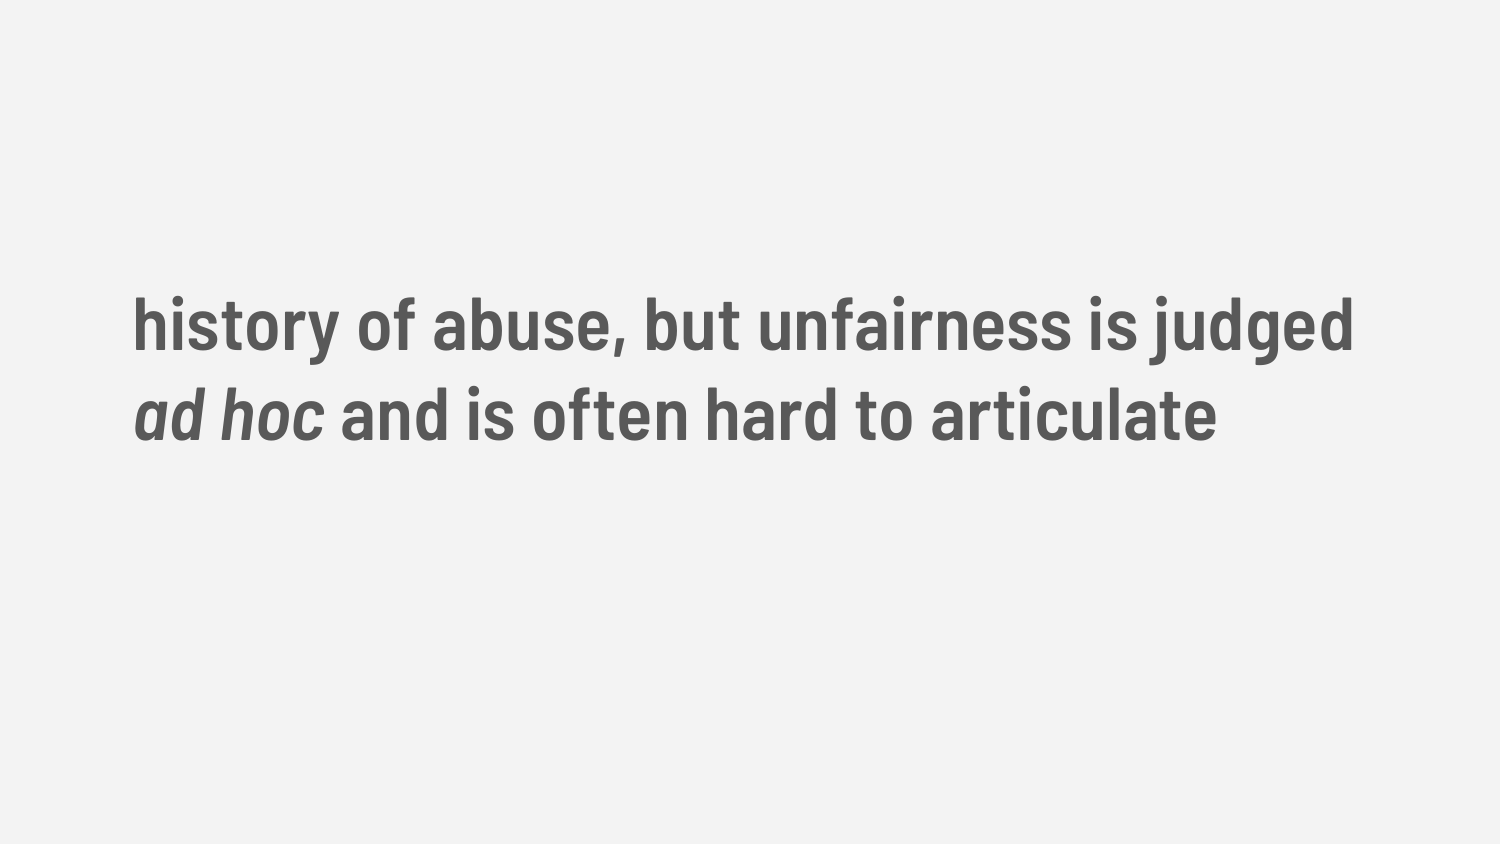

history of abuse, but unfairness is judged ad hoc and is often hard to articulate